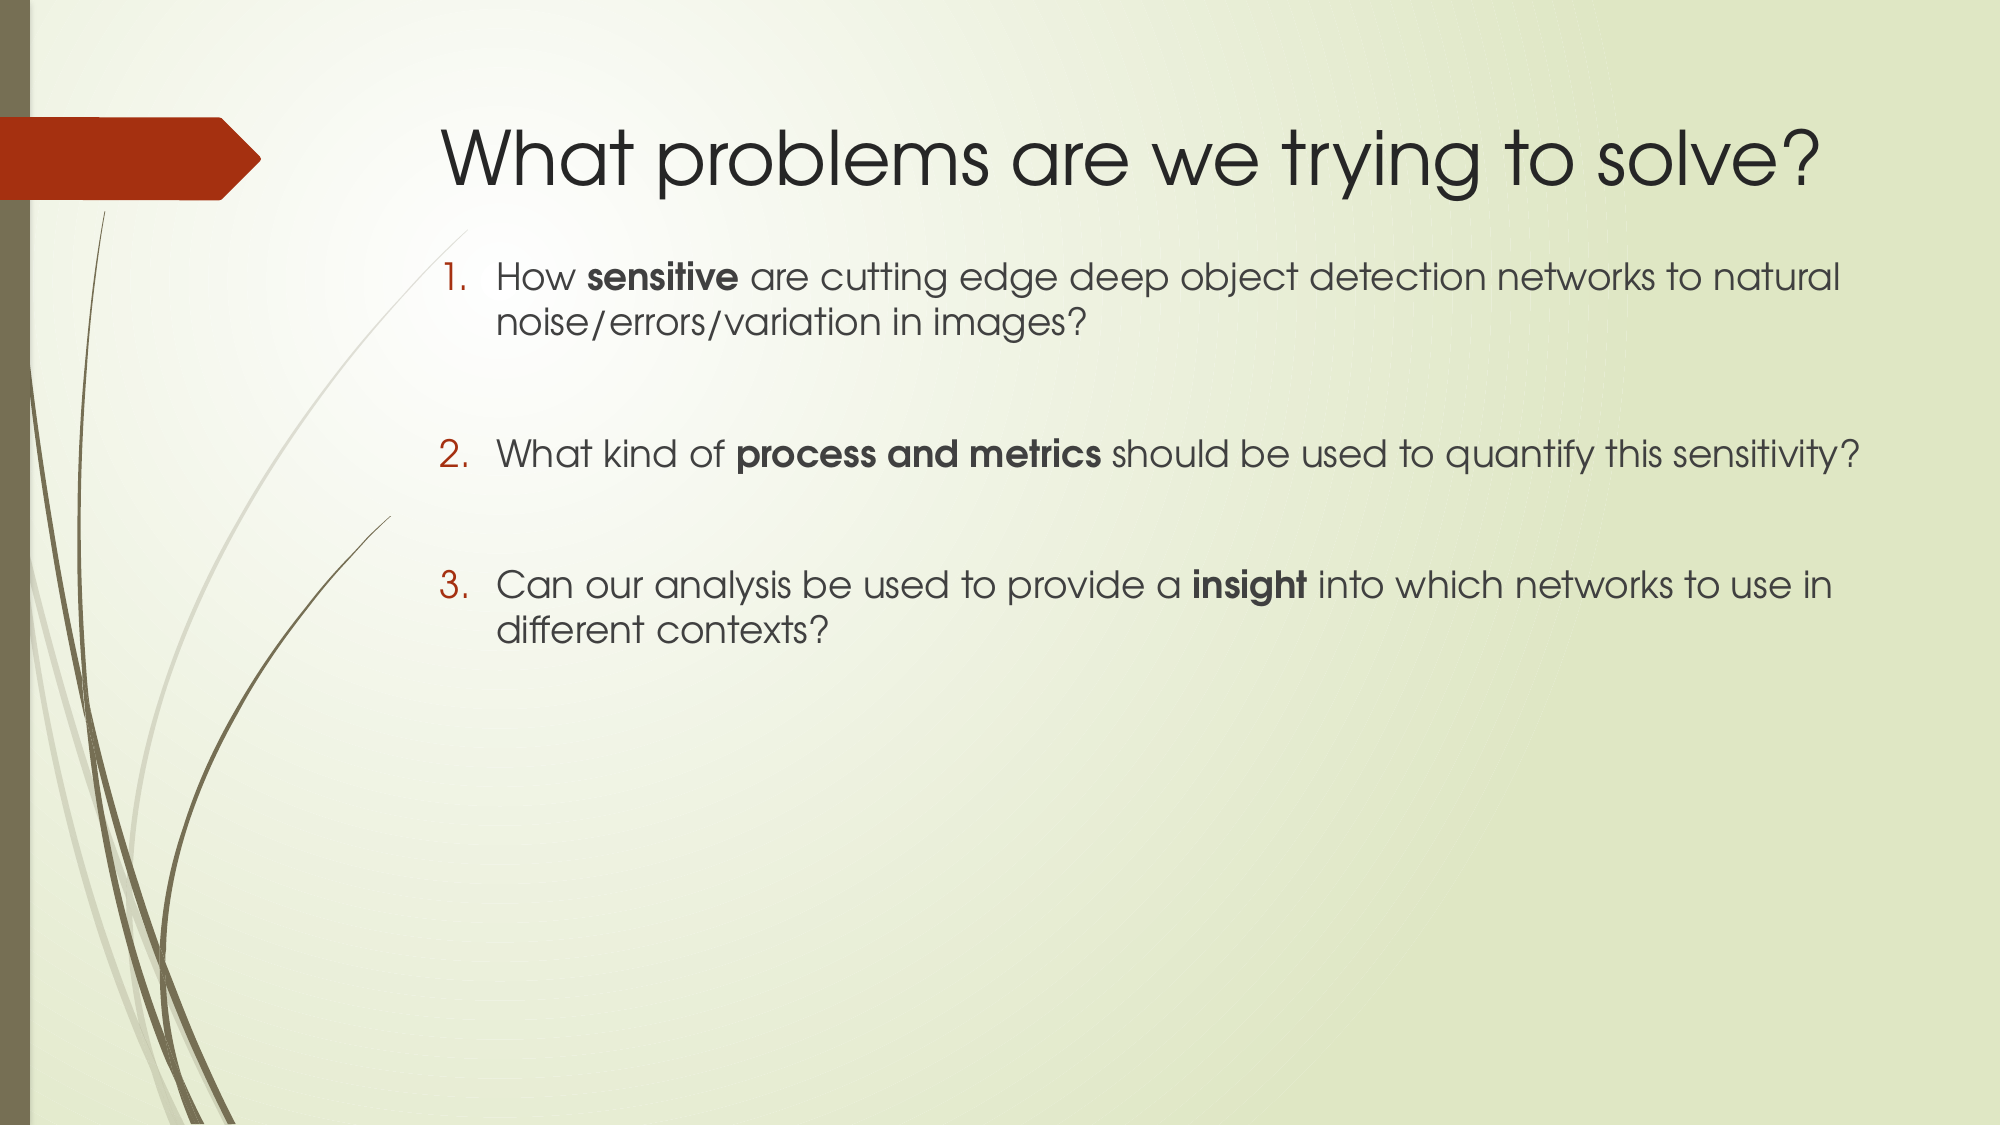

# What problems are we trying to solve?
How sensitive are cutting edge deep object detection networks to natural noise/errors/variation in images?

What kind of process and metrics should be used to quantify this sensitivity?

Can our analysis be used to provide a insight into which networks to use in different contexts?